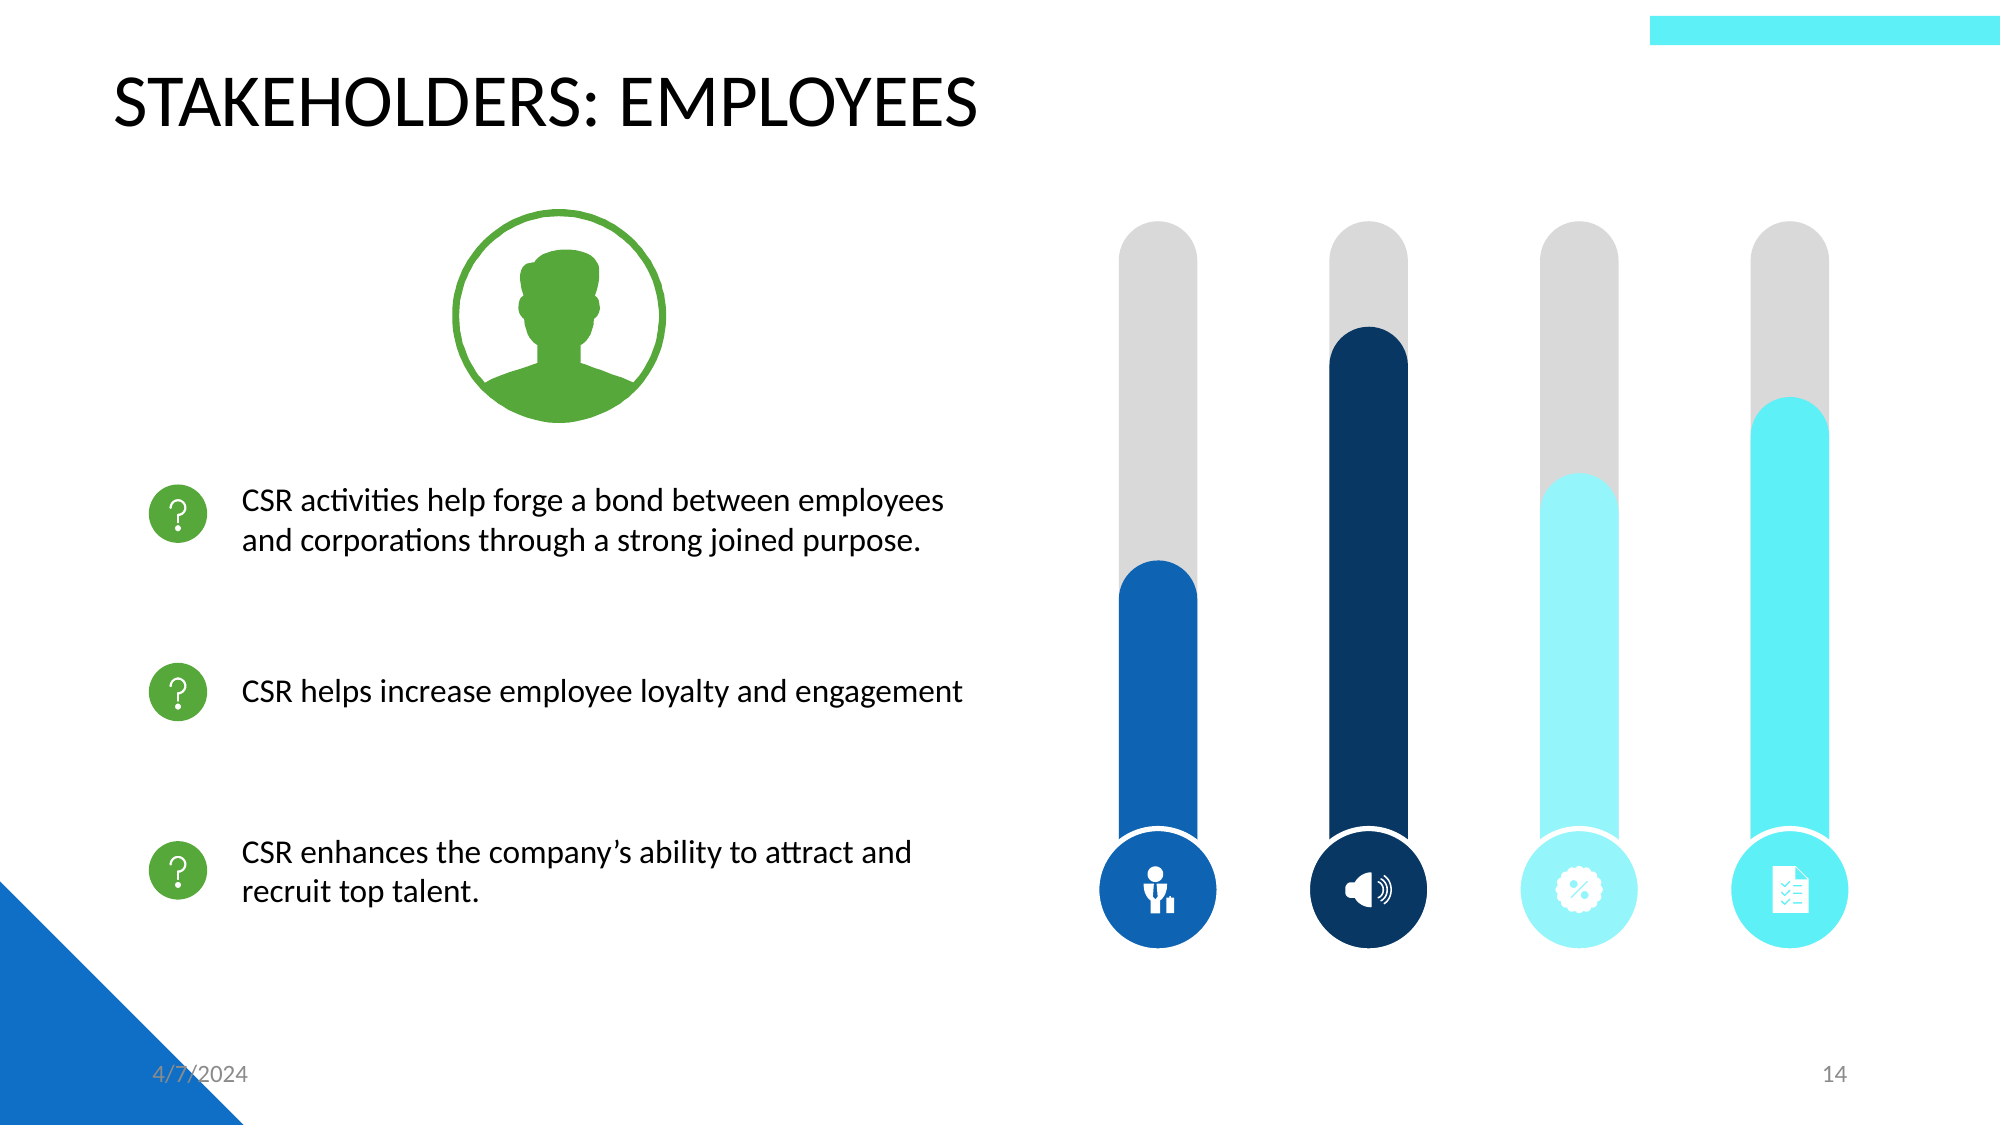

STAKEHOLDERS: EMPLOYEES

CSR activities help forge a bond between employees and corporations through a strong joined purpose.

CSR helps increase employee loyalty and engagement

CSR enhances the company’s ability to attract and recruit top talent.

4/7/2024
14